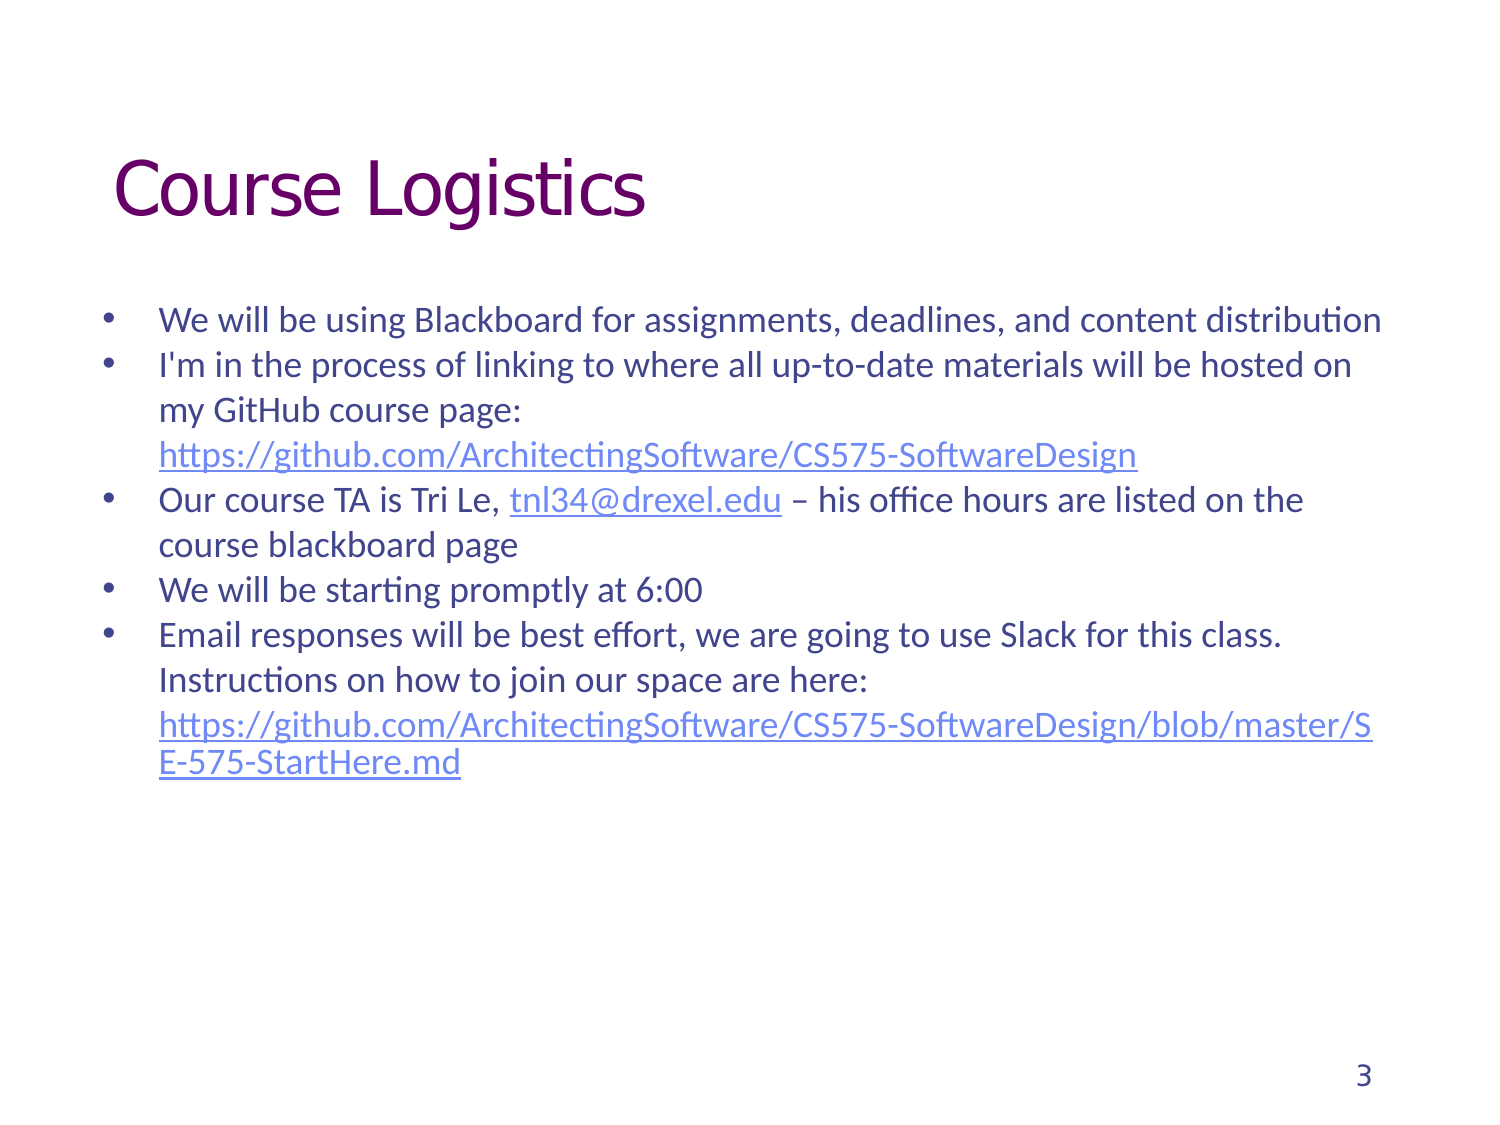

# Course Logistics
We will be using Blackboard for assignments, deadlines, and content distribution
I'm in the process of linking to where all up-to-date materials will be hosted on my GitHub course page: https://github.com/ArchitectingSoftware/CS575-SoftwareDesign
Our course TA is Tri Le, tnl34@drexel.edu – his office hours are listed on the course blackboard page
We will be starting promptly at 6:00
Email responses will be best effort, we are going to use Slack for this class.  Instructions on how to join our space are here: https://github.com/ArchitectingSoftware/CS575-SoftwareDesign/blob/master/SE-575-StartHere.md

3